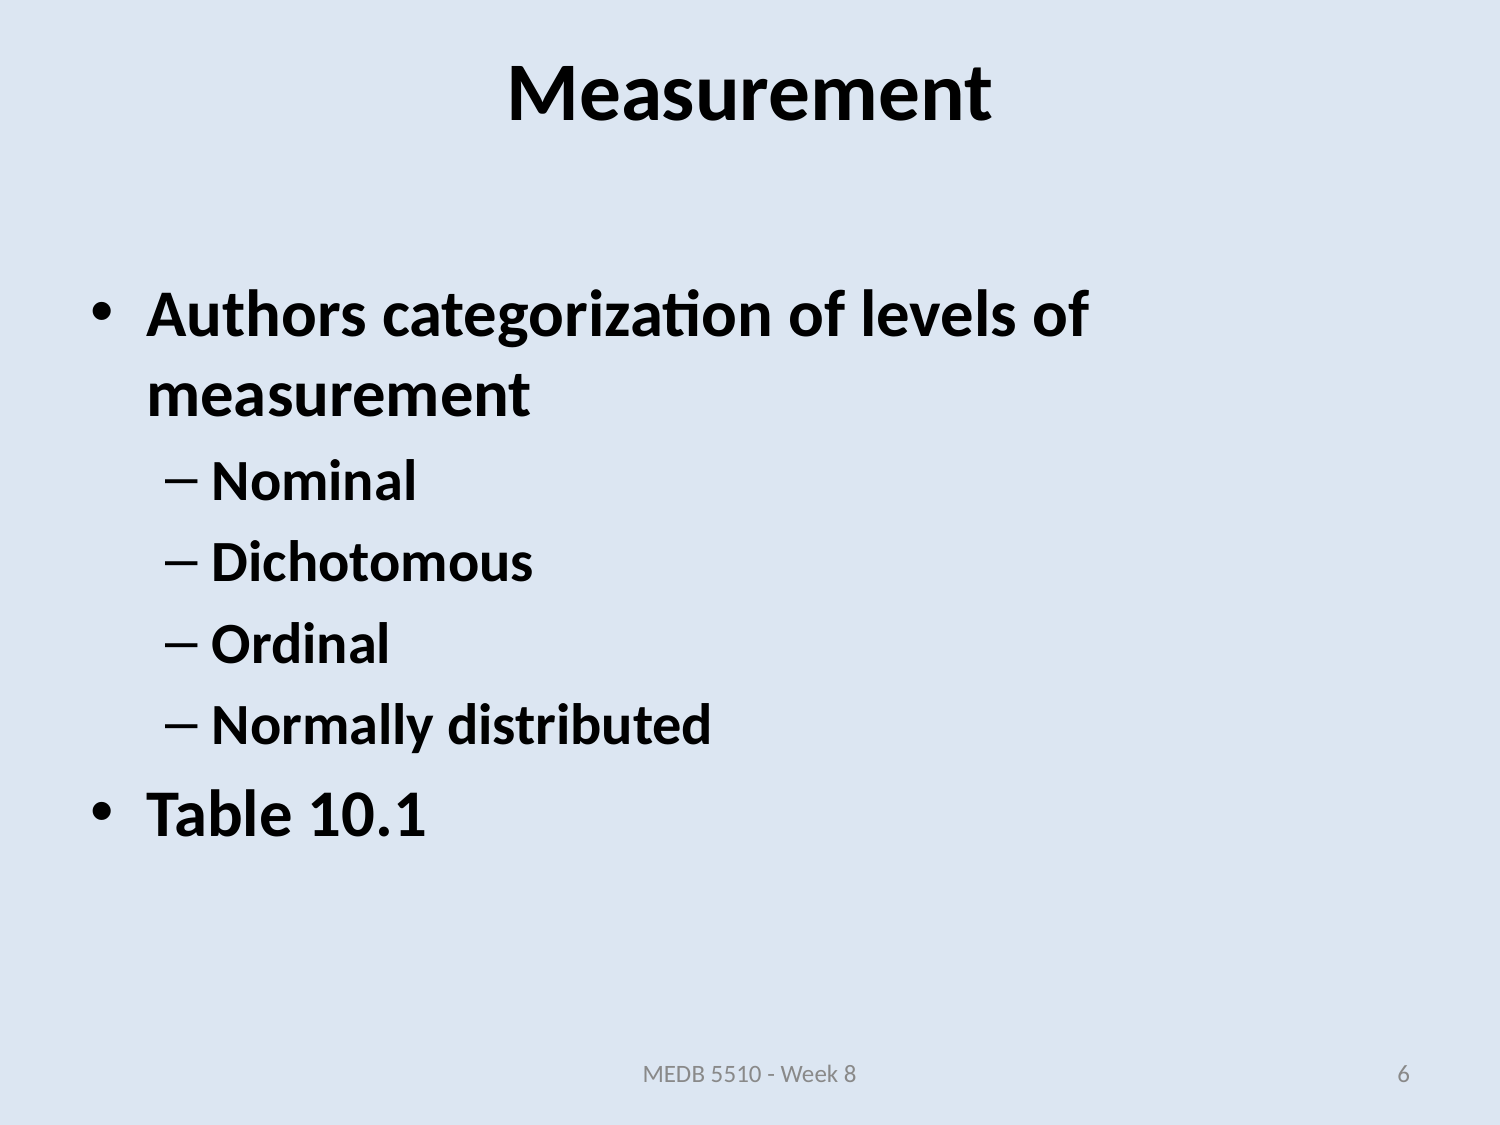

Authors categorization of levels of measurement
Nominal
Dichotomous
Ordinal
Normally distributed
Table 10.1

Measurement
MEDB 5510 - Week 8
6